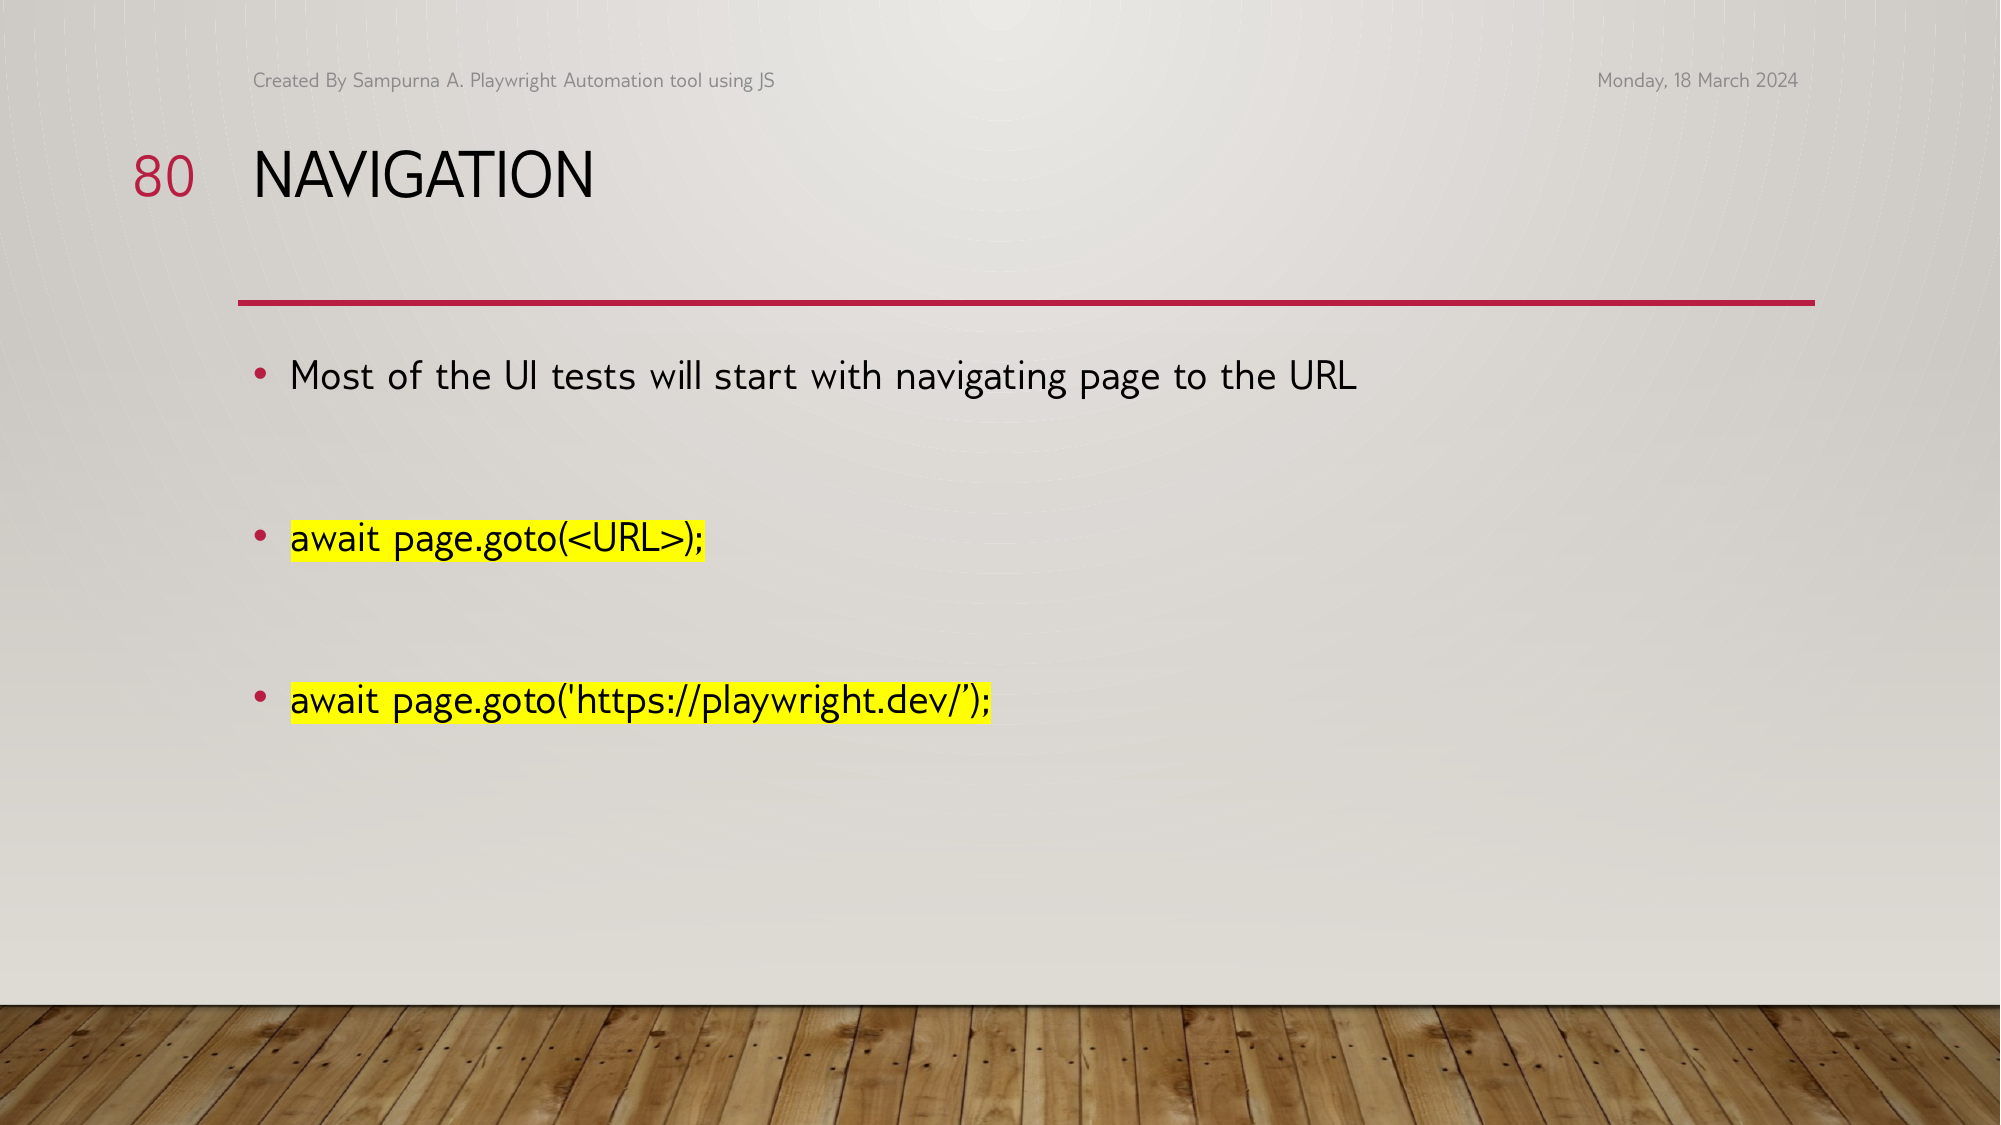

Created By Sampurna A. Playwright Automation tool using JS
Monday, 18 March 2024
80
# navigation
Most of the UI tests will start with navigating page to the URL

await page.goto(<URL>);

await page.goto('https://playwright.dev/’);